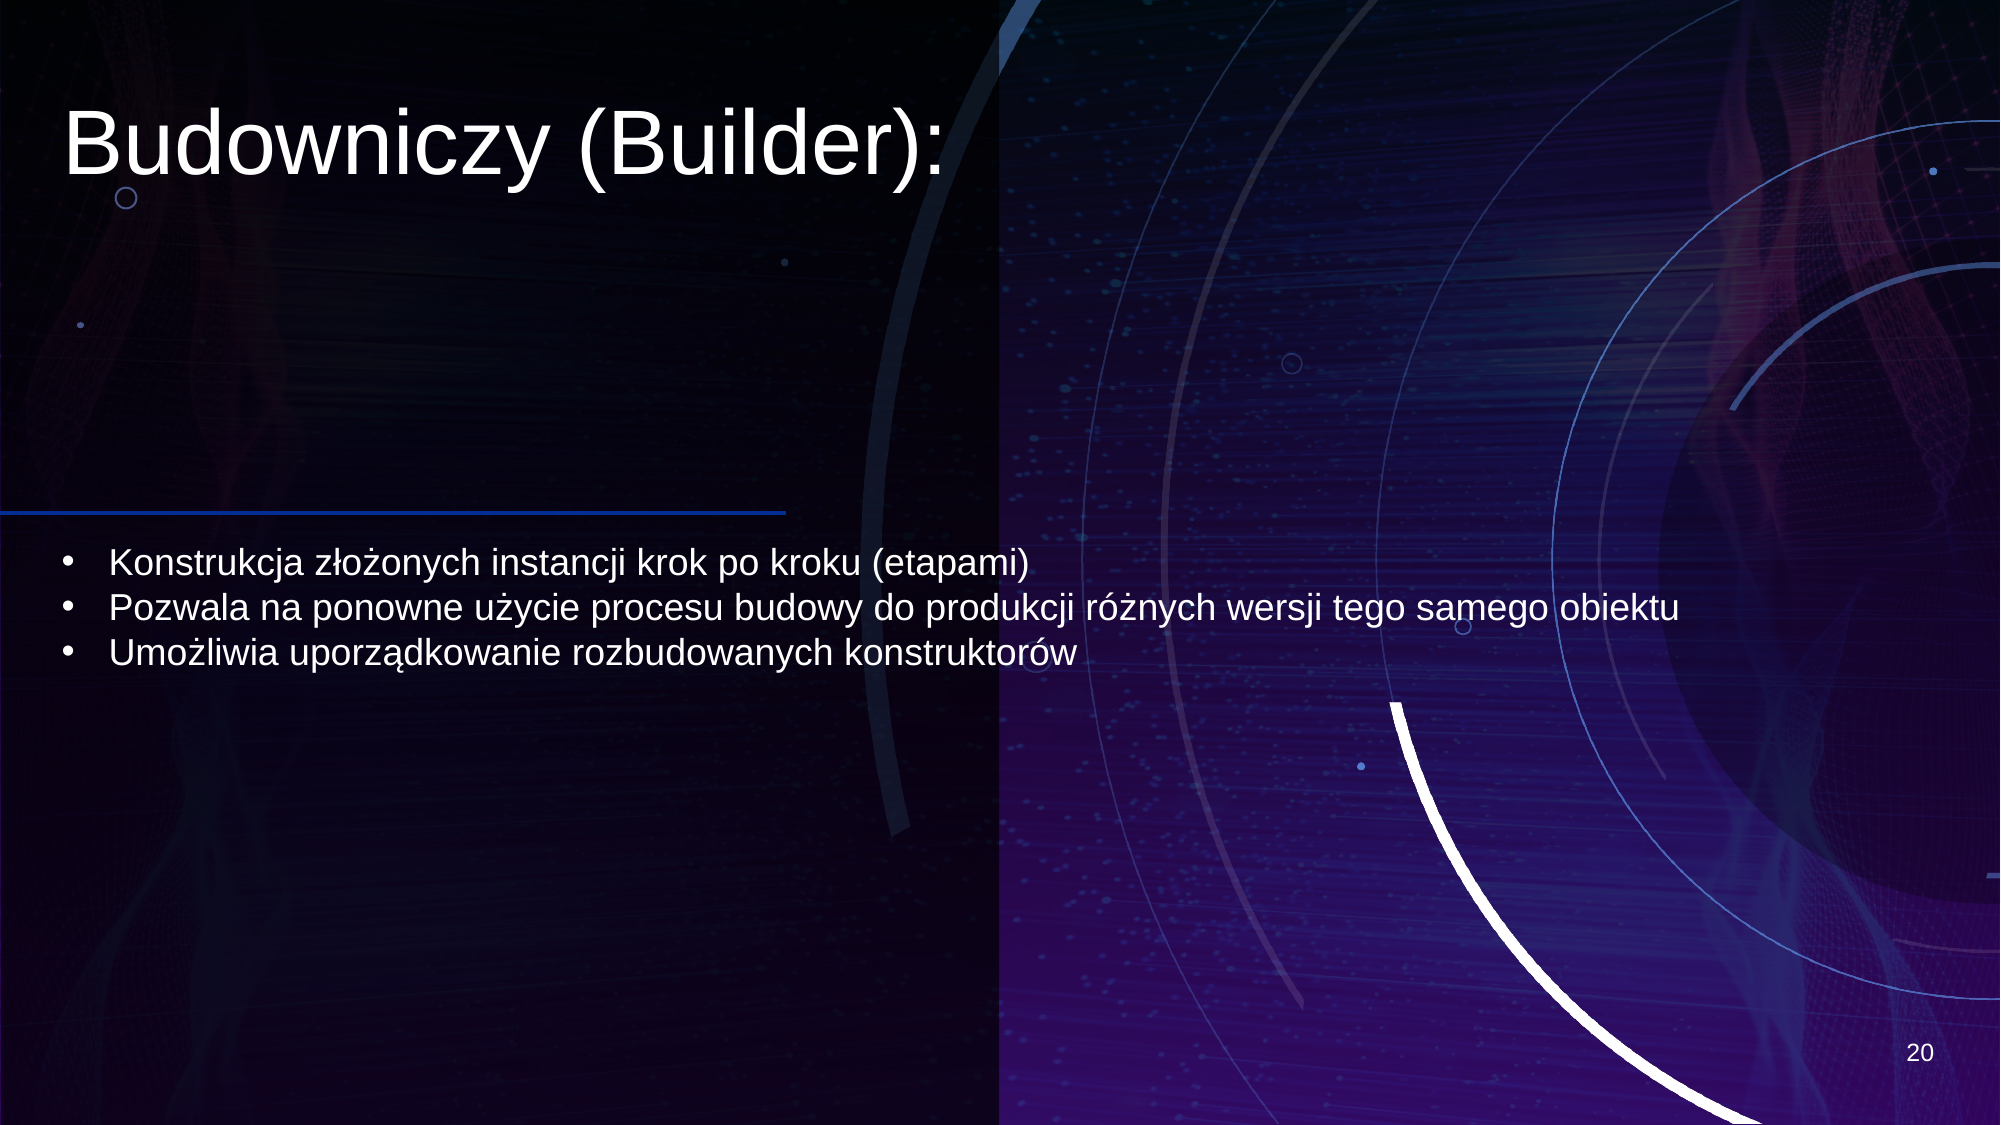

# Budowniczy (Builder):
Konstrukcja złożonych instancji krok po kroku (etapami)
Pozwala na ponowne użycie procesu budowy do produkcji różnych wersji tego samego obiektu
Umożliwia uporządkowanie rozbudowanych konstruktorów
20